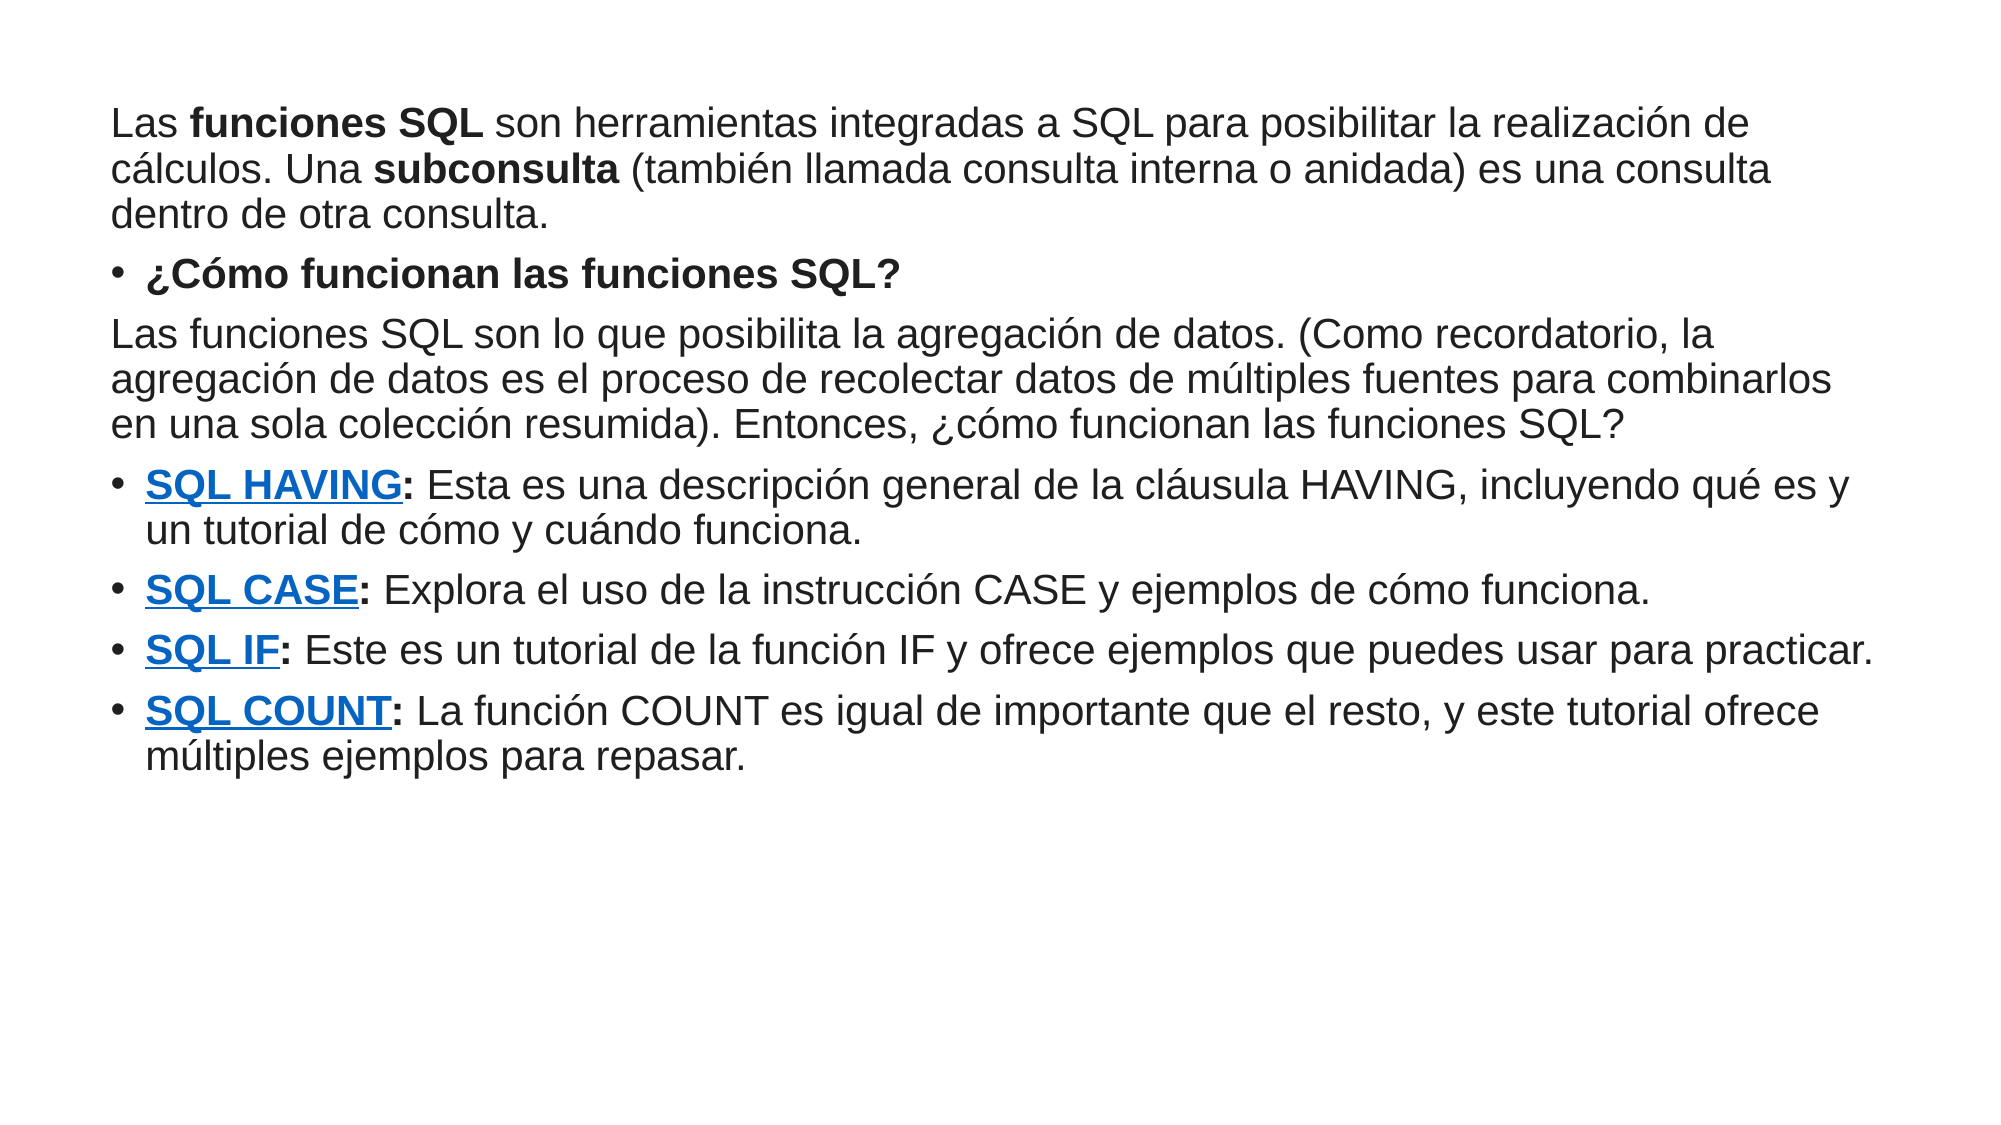

Las funciones SQL son herramientas integradas a SQL para posibilitar la realización de cálculos. Una subconsulta (también llamada consulta interna o anidada) es una consulta dentro de otra consulta.
¿Cómo funcionan las funciones SQL?
Las funciones SQL son lo que posibilita la agregación de datos. (Como recordatorio, la agregación de datos es el proceso de recolectar datos de múltiples fuentes para combinarlos en una sola colección resumida). Entonces, ¿cómo funcionan las funciones SQL?
SQL HAVING: Esta es una descripción general de la cláusula HAVING, incluyendo qué es y un tutorial de cómo y cuándo funciona.
SQL CASE: Explora el uso de la instrucción CASE y ejemplos de cómo funciona.
SQL IF: Este es un tutorial de la función IF y ofrece ejemplos que puedes usar para practicar.
SQL COUNT: La función COUNT es igual de importante que el resto, y este tutorial ofrece múltiples ejemplos para repasar.